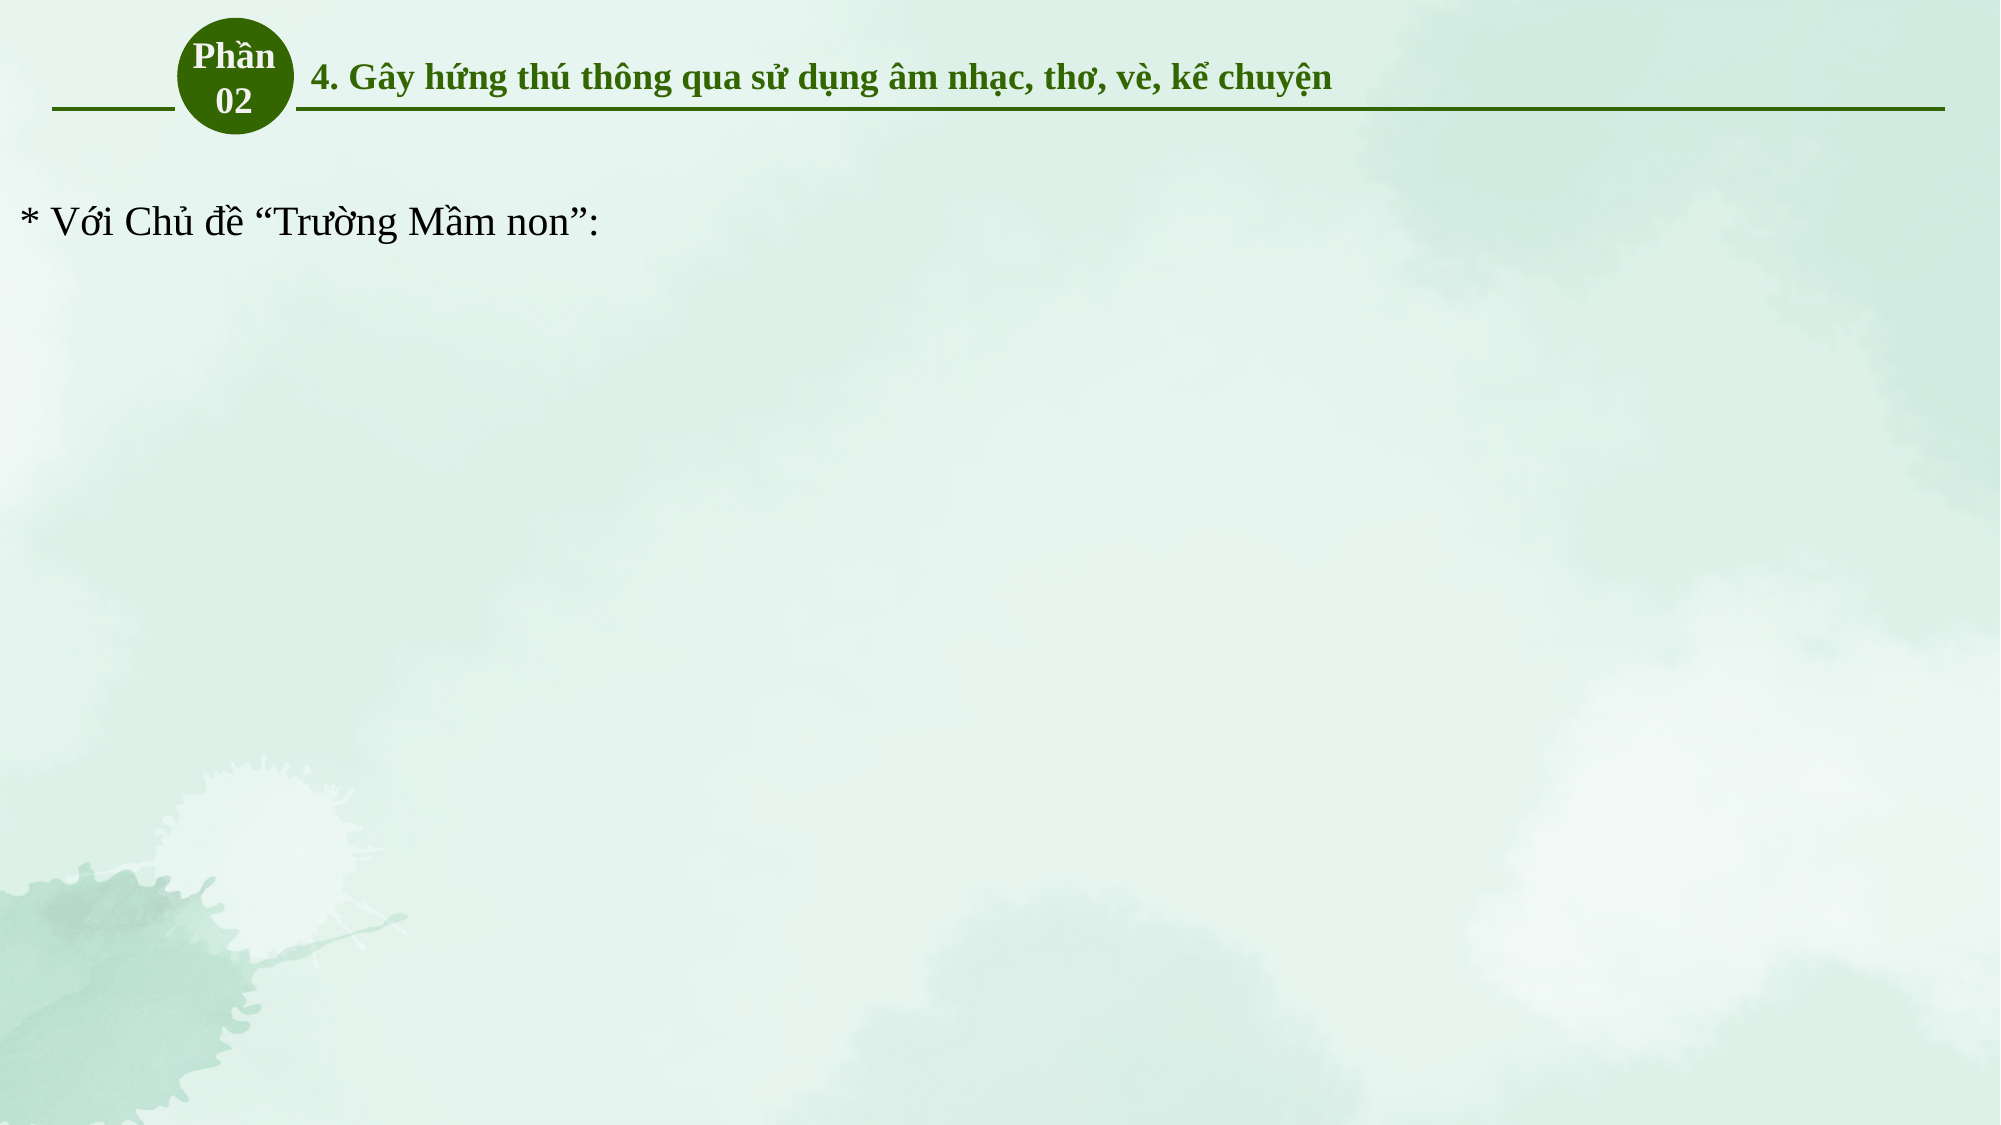

Phần 02
4. Gây hứng thú thông qua sử dụng âm nhạc, thơ, vè, kể chuyện
* Với Chủ đề “Trường Mầm non”: